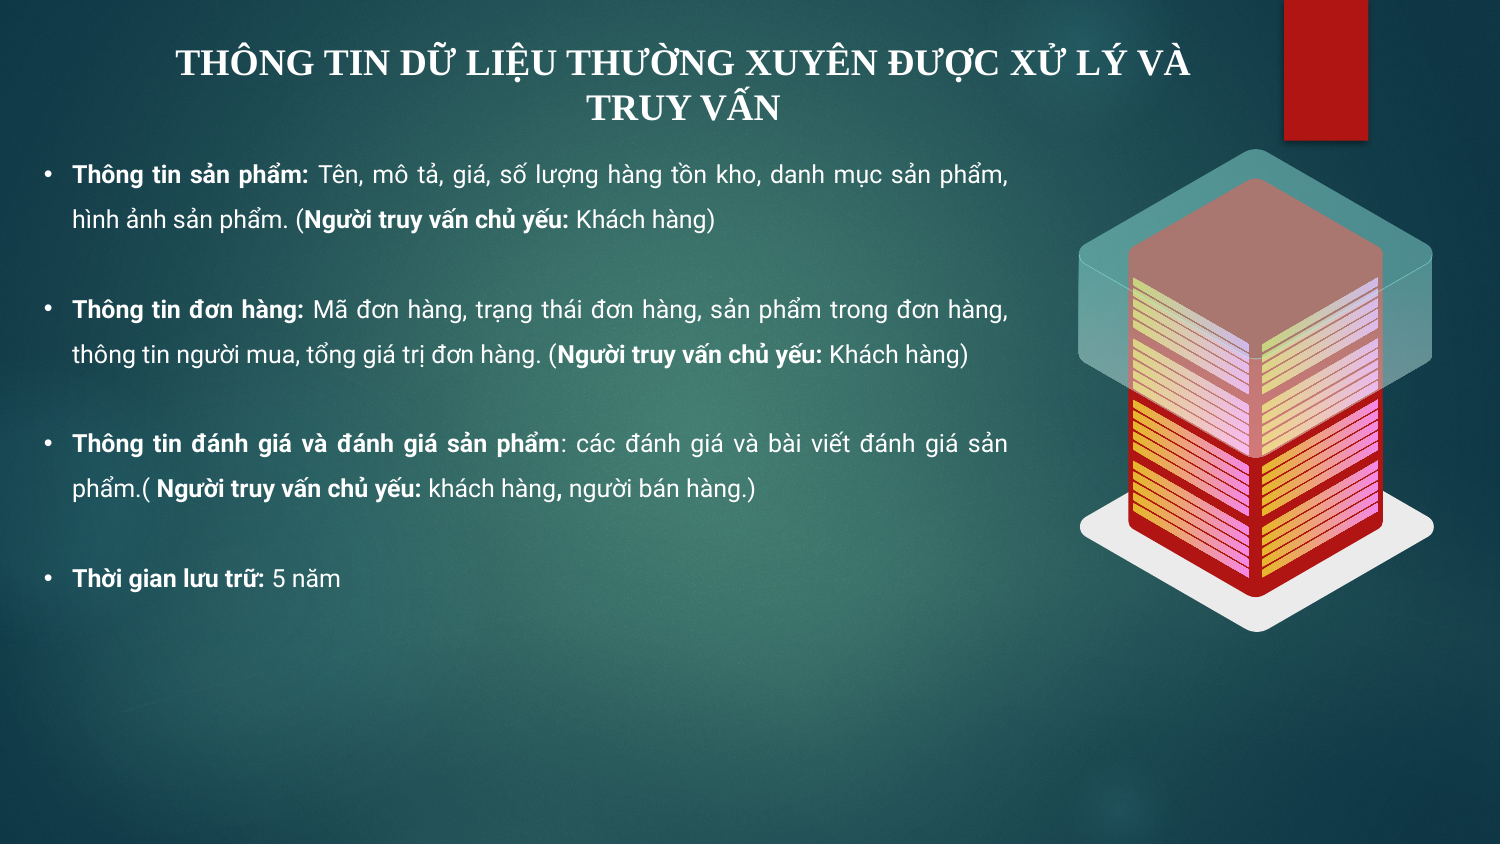

# THÔNG TIN DỮ LIỆU THƯỜNG XUYÊN ĐƯỢC XỬ LÝ VÀ TRUY VẤN
Thông tin sản phẩm: Tên, mô tả, giá, số lượng hàng tồn kho, danh mục sản phẩm, hình ảnh sản phẩm. (Người truy vấn chủ yếu: Khách hàng)

Thông tin đơn hàng: Mã đơn hàng, trạng thái đơn hàng, sản phẩm trong đơn hàng, thông tin người mua, tổng giá trị đơn hàng. (Người truy vấn chủ yếu: Khách hàng)

Thông tin đánh giá và đánh giá sản phẩm: các đánh giá và bài viết đánh giá sản phẩm.( Người truy vấn chủ yếu: khách hàng, người bán hàng.)

Thời gian lưu trữ: 5 năm